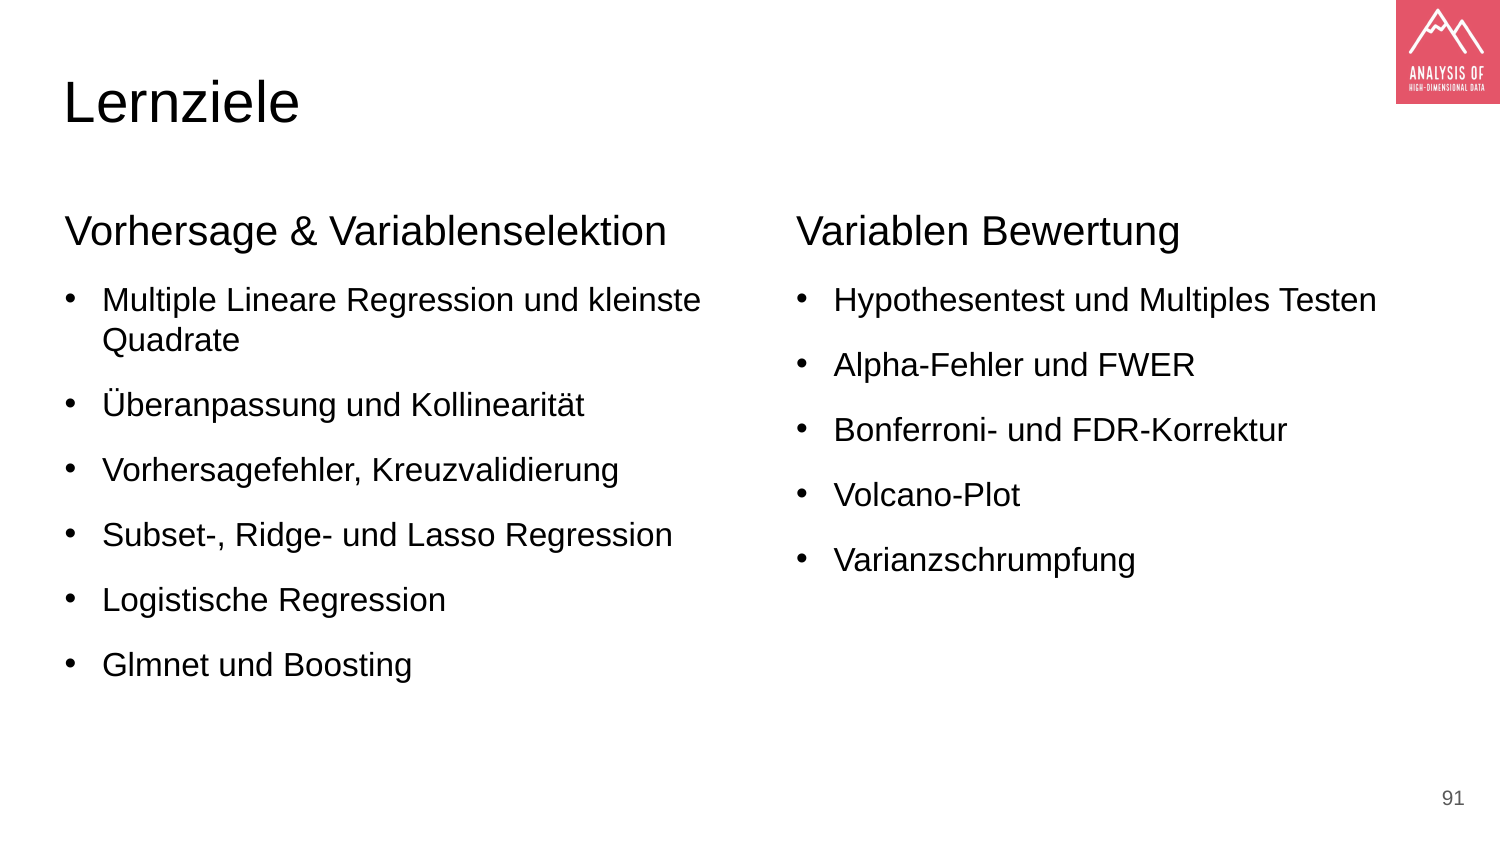

Lernziele
Vorhersage & Variablenselektion
Multiple Lineare Regression und kleinste Quadrate
Überanpassung und Kollinearität
Vorhersagefehler, Kreuzvalidierung
Subset-, Ridge- und Lasso Regression
Logistische Regression
Glmnet und Boosting
Variablen Bewertung
Hypothesentest und Multiples Testen
Alpha-Fehler und FWER
Bonferroni- und FDR-Korrektur
Volcano-Plot
Varianzschrumpfung

91